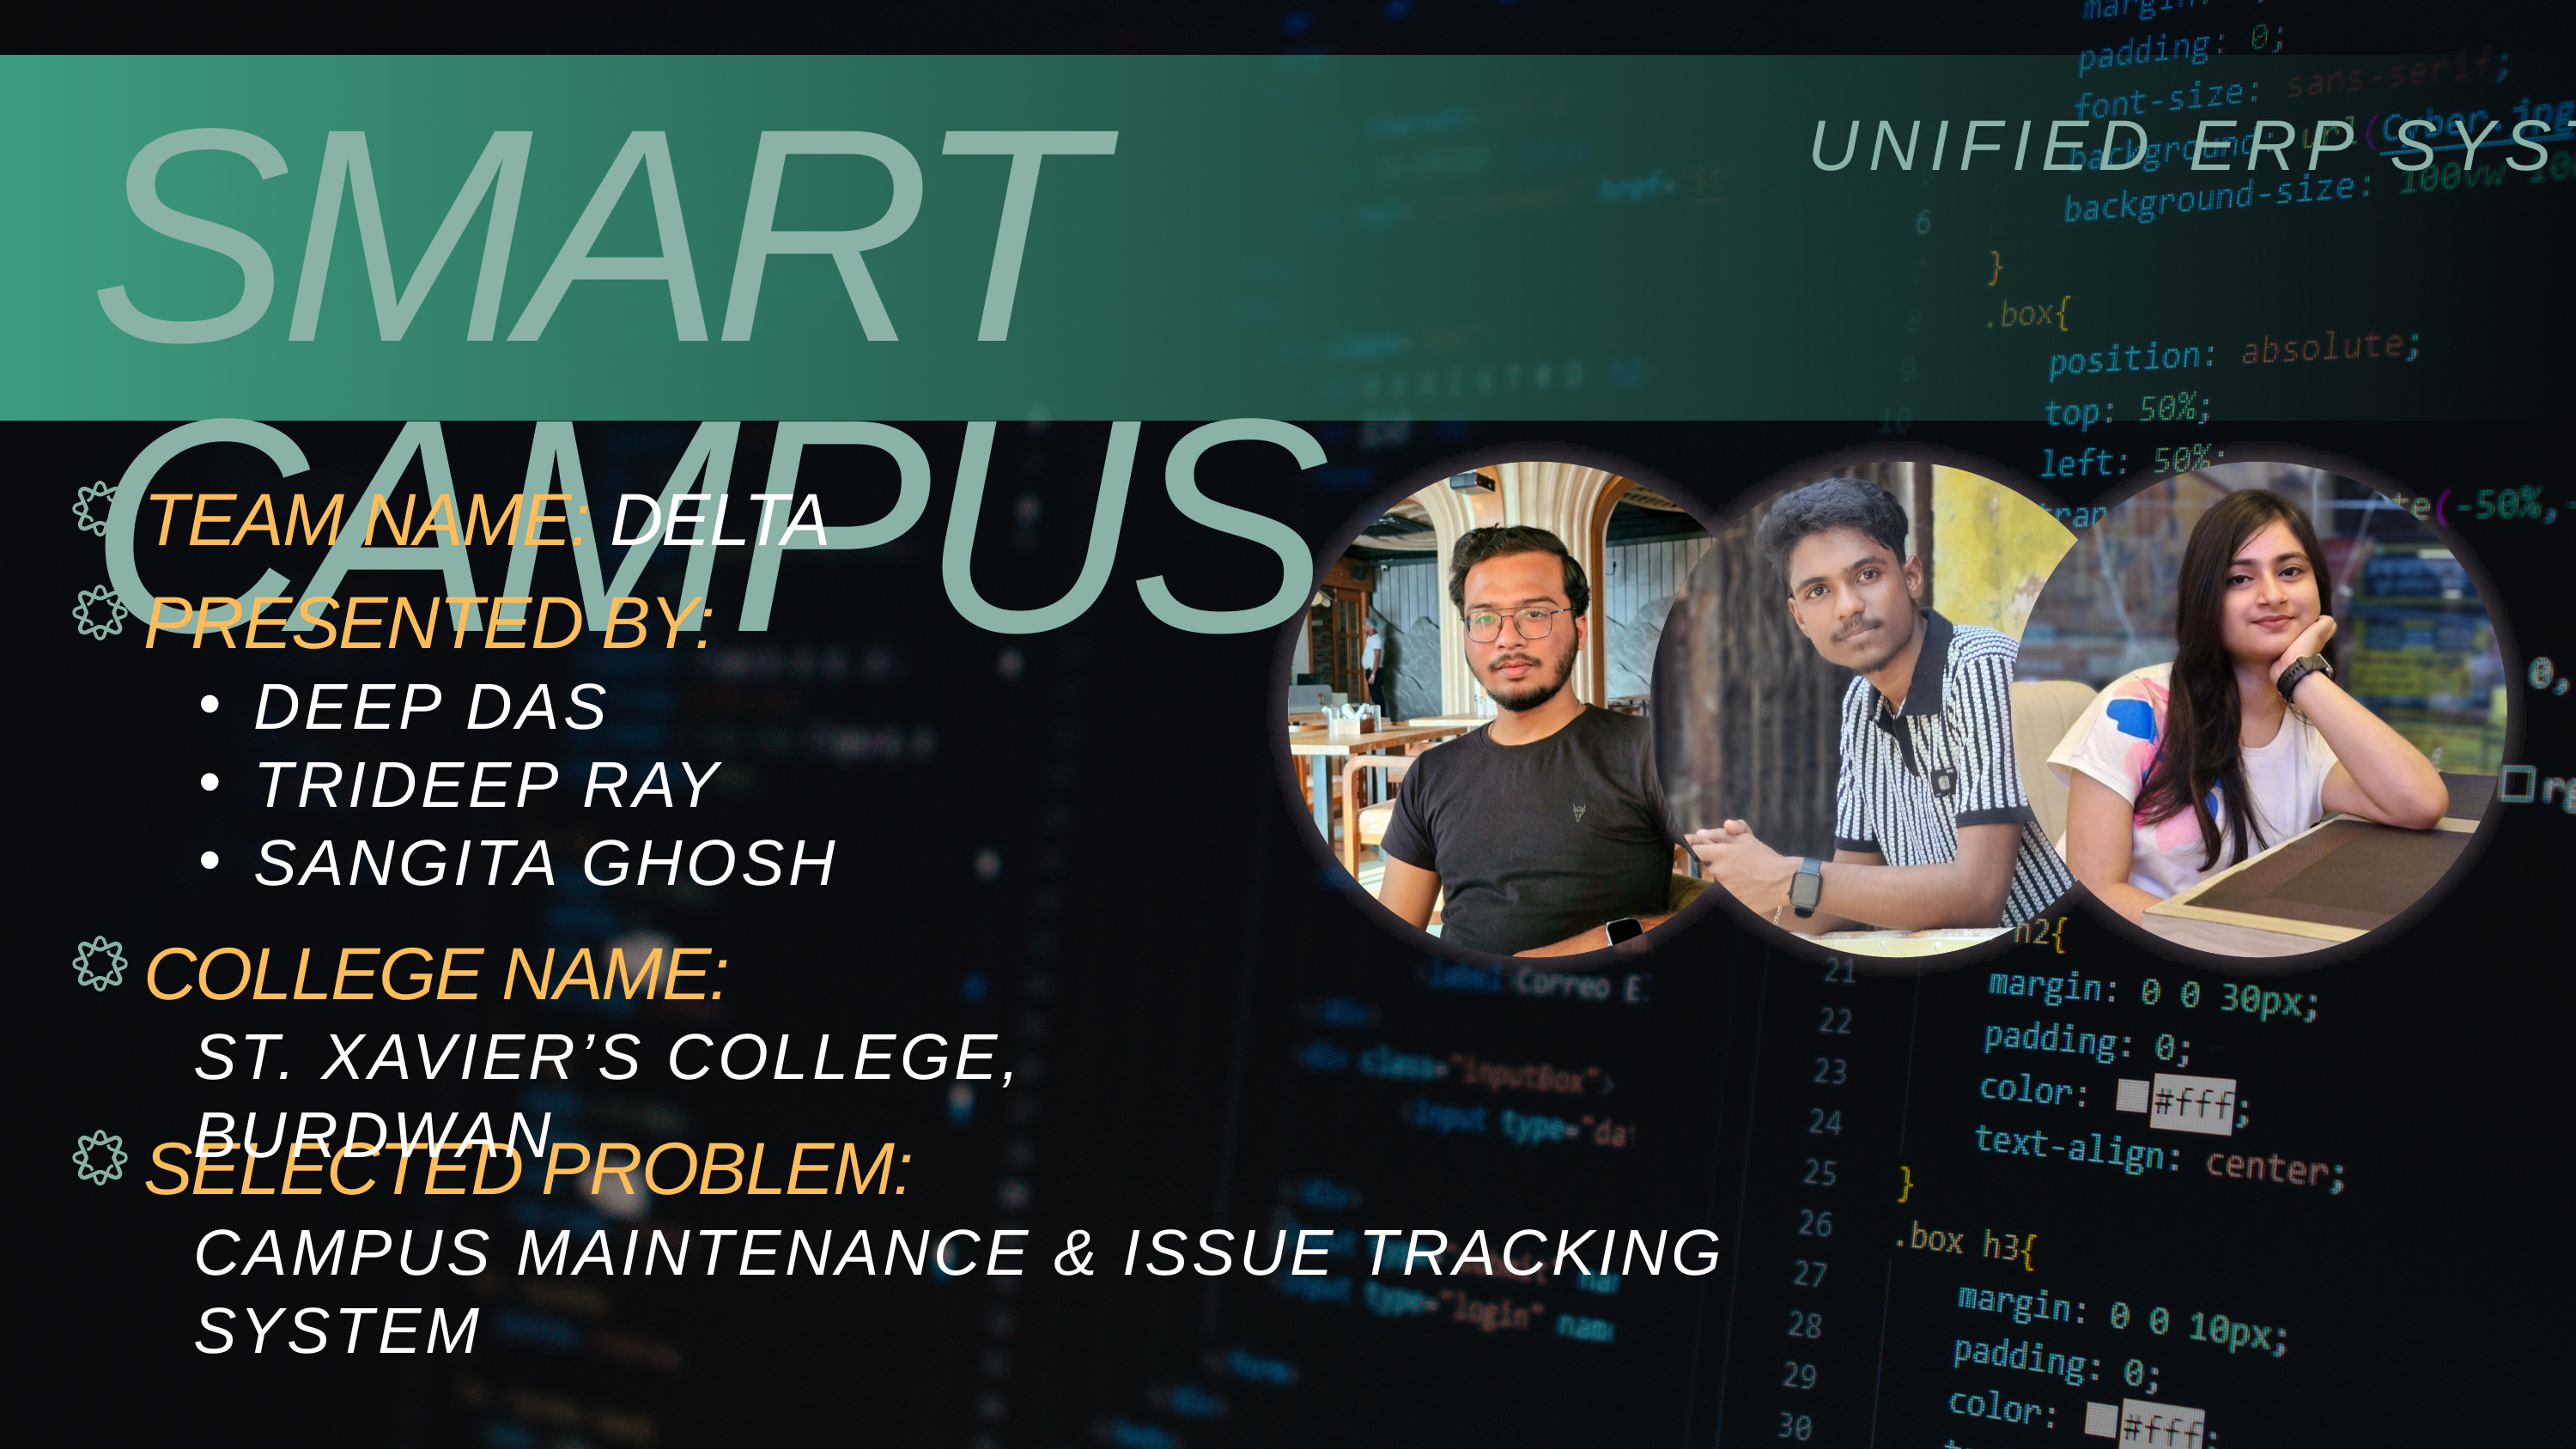

SMART CAMPUS
UNIFIED ERP SYSTEM

TEAM NAME: DELTA

PRESENTED BY:

DEEP DAS
TRIDEEP RAY
SANGITA GHOSH
COLLEGE NAME:

ST. XAVIER’S COLLEGE, BURDWAN
SELECTED PROBLEM:

CAMPUS MAINTENANCE & ISSUE TRACKING SYSTEM